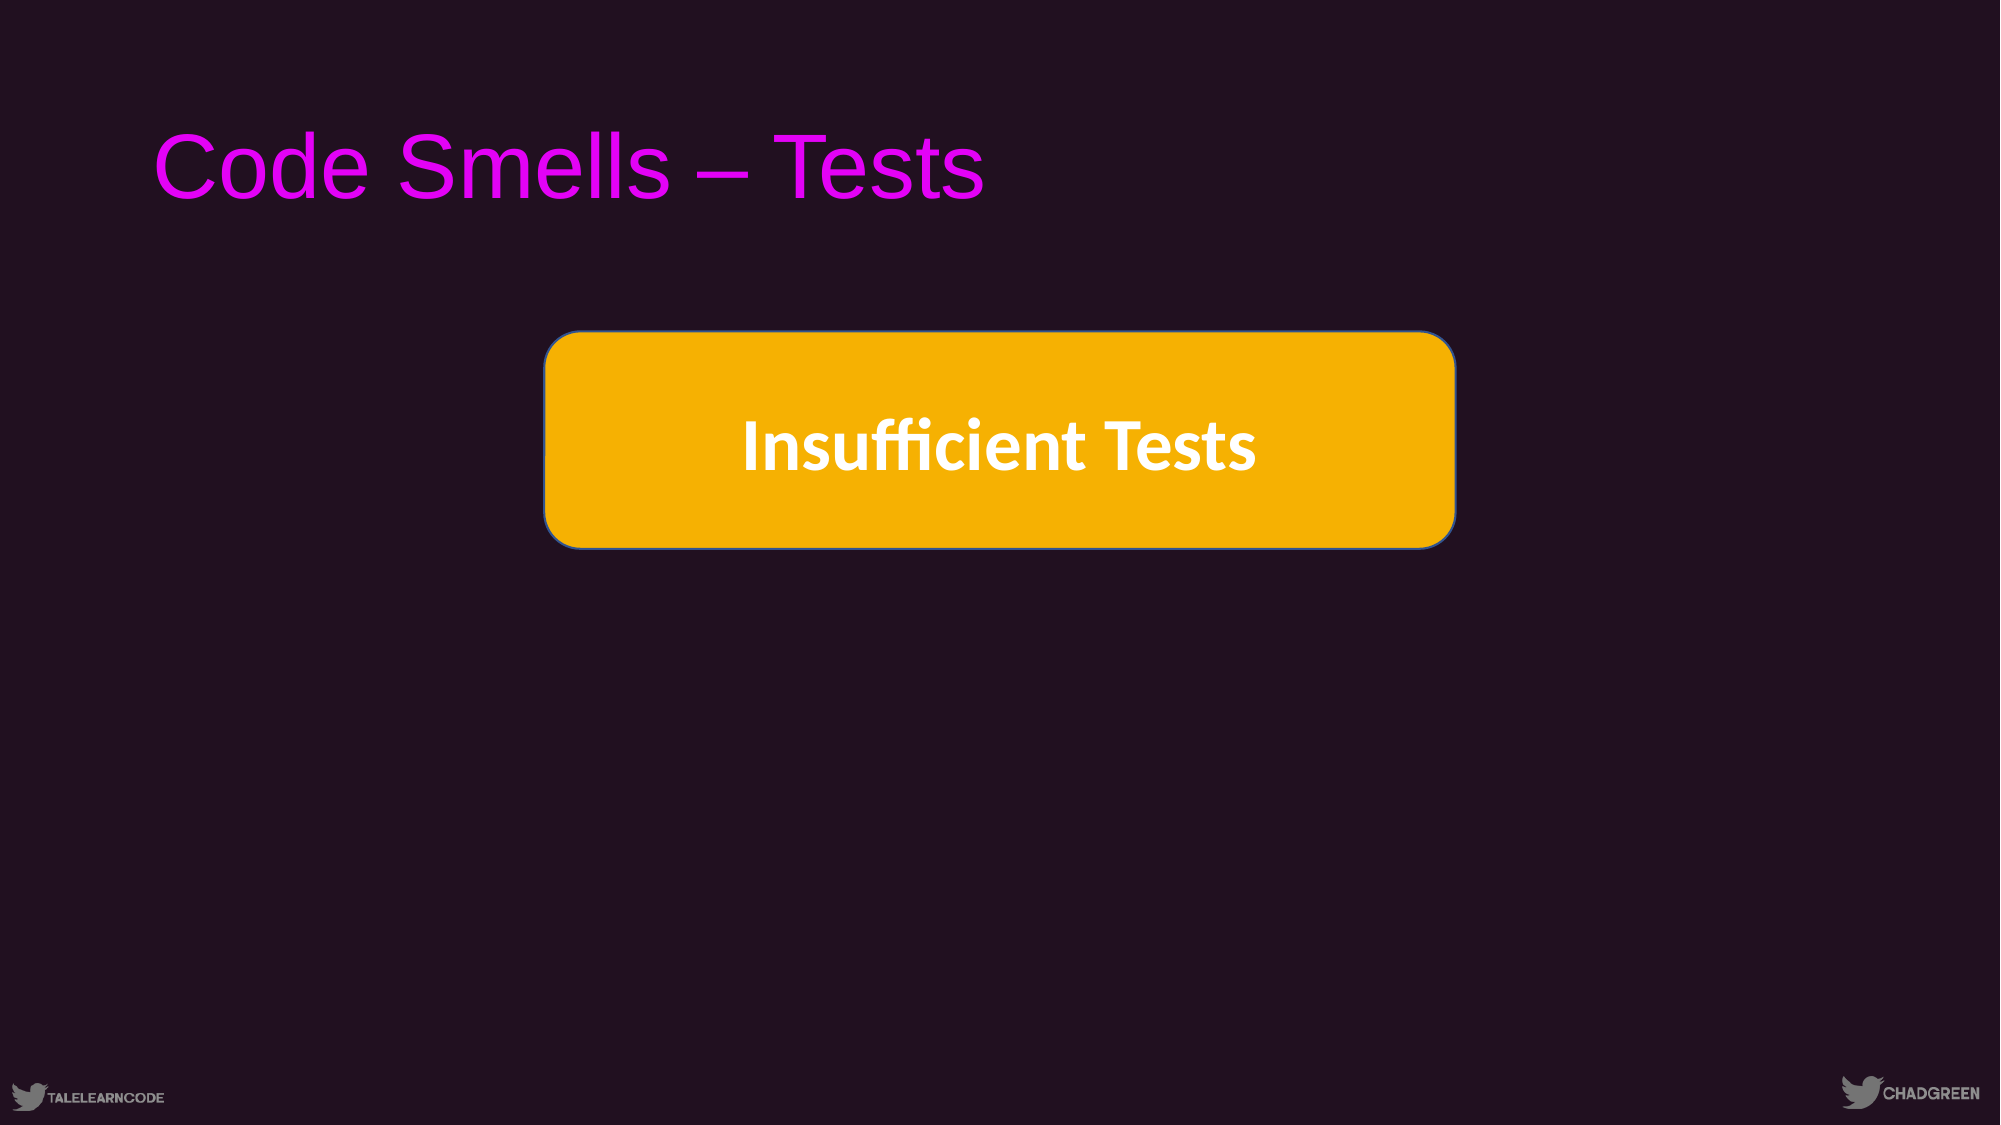

# Code Smells – Tests
Insufficient Tests